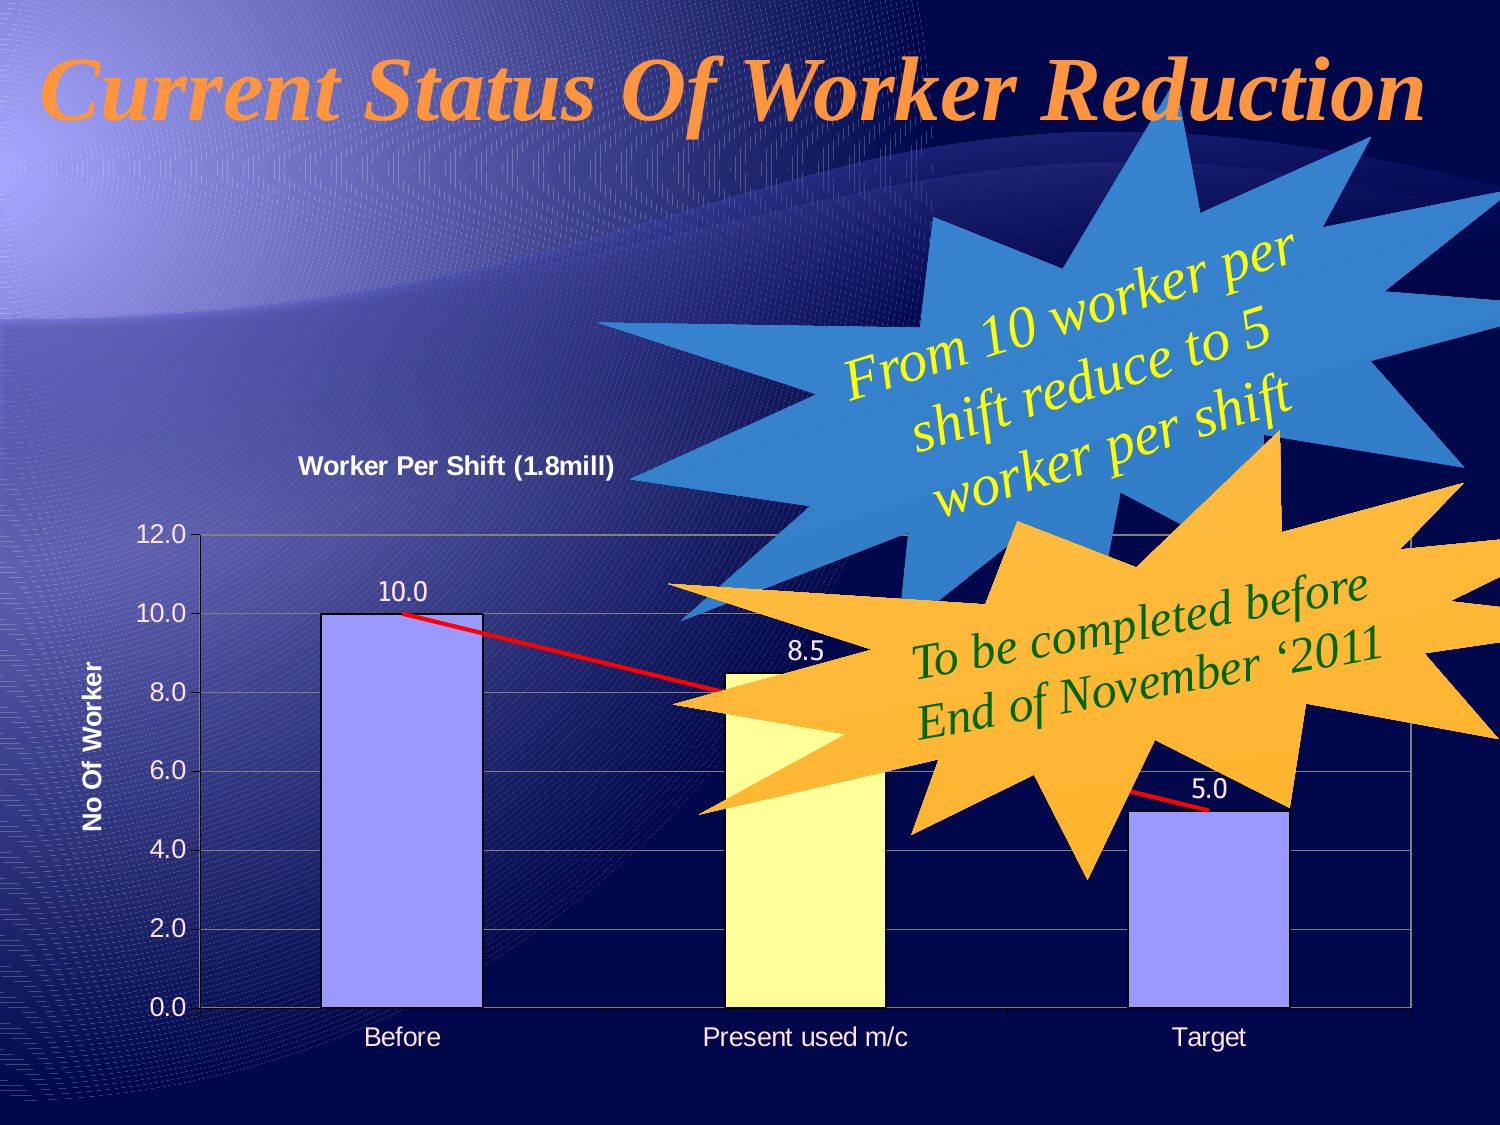

# Current Status Of Worker Reduction
From 10 worker per shift reduce to 5 worker per shift

### Chart: Worker Per Shift (1.8mill)

| Category |  |  |
|---|---|---|
| Before | 10.0 | 10.0 |
| Present used m/c | 8.5 | 7.5 |
| Target | 5.0 | 5.0 |
To be completed before End of November ‘2011